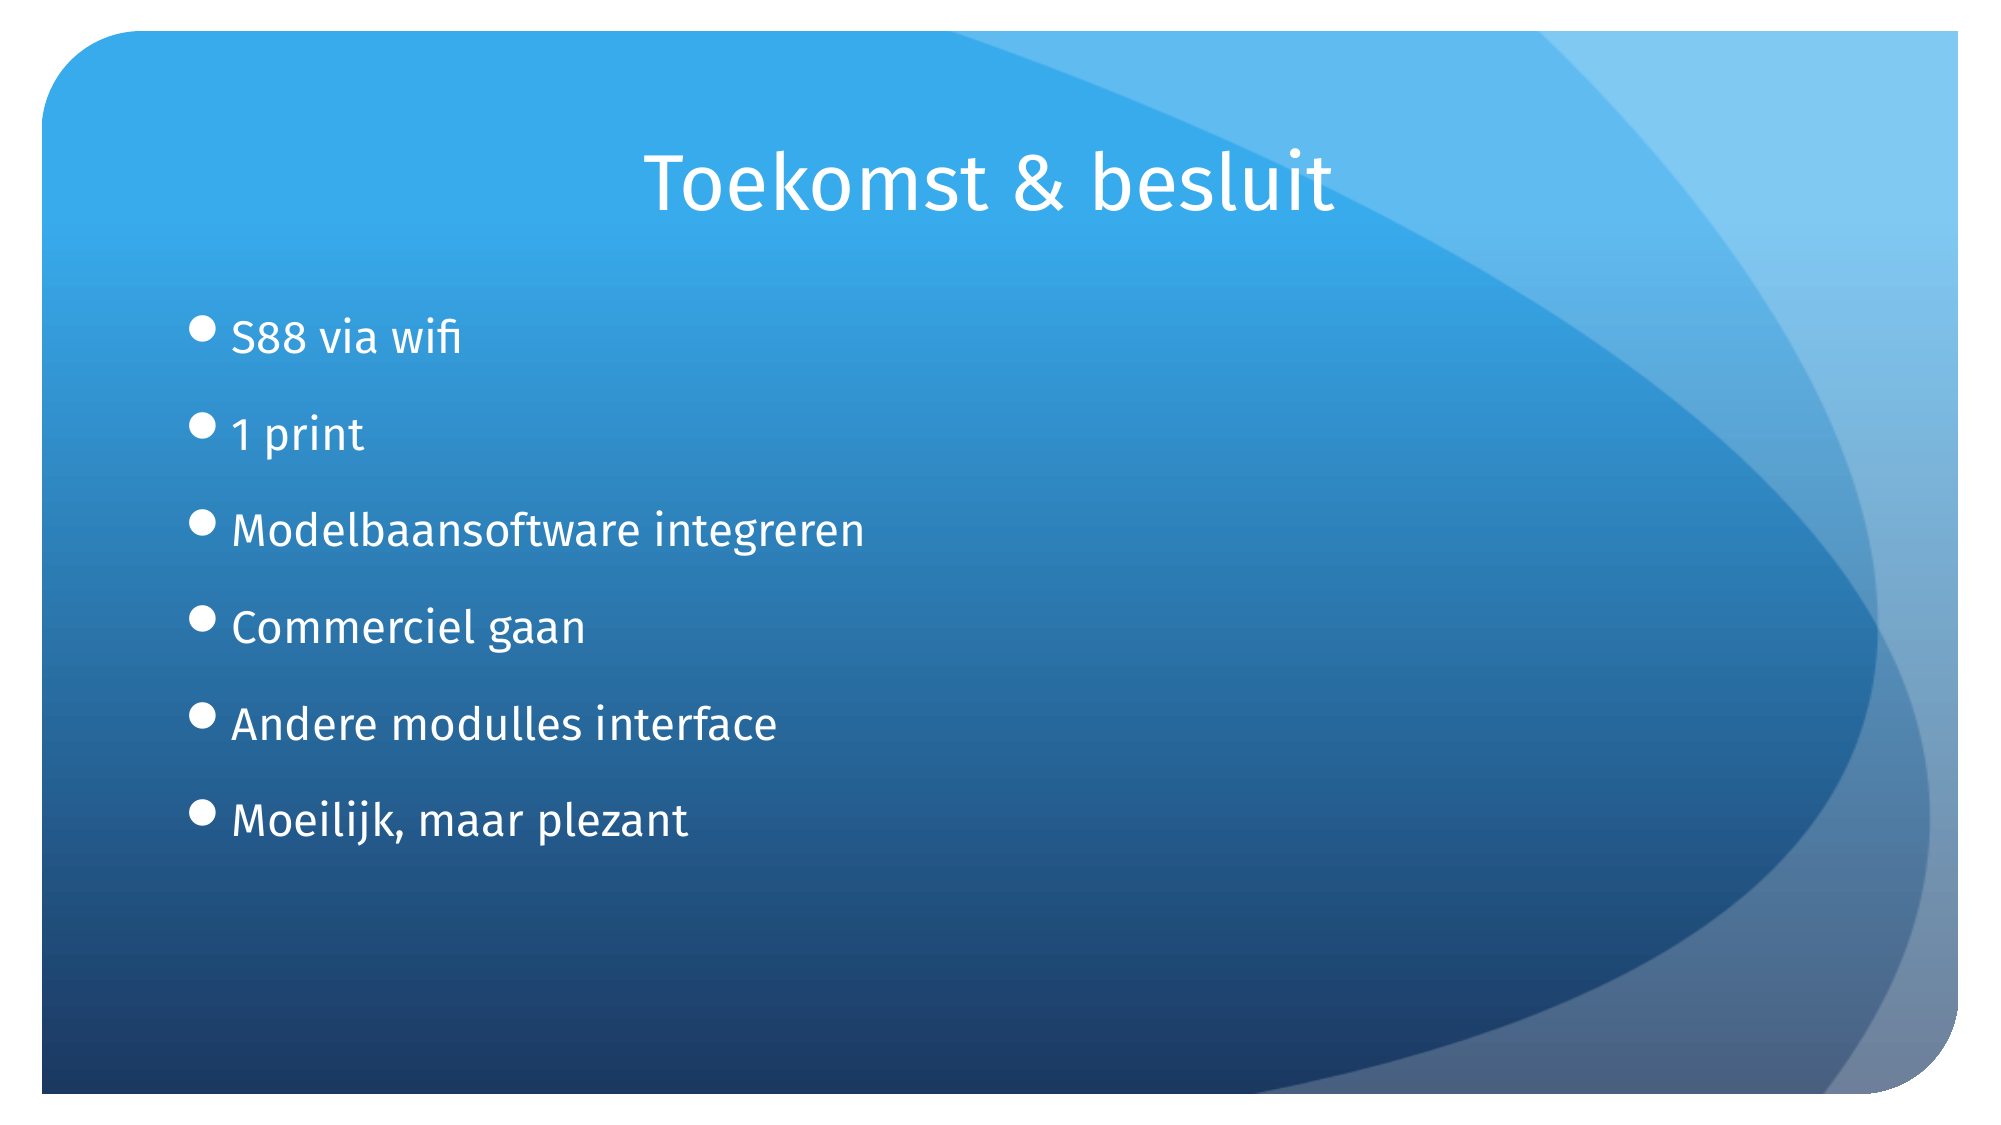

# Toekomst & besluit
S88 via wifi
1 print
Modelbaansoftware integreren
Commerciel gaan
Andere modulles interface
Moeilijk, maar plezant